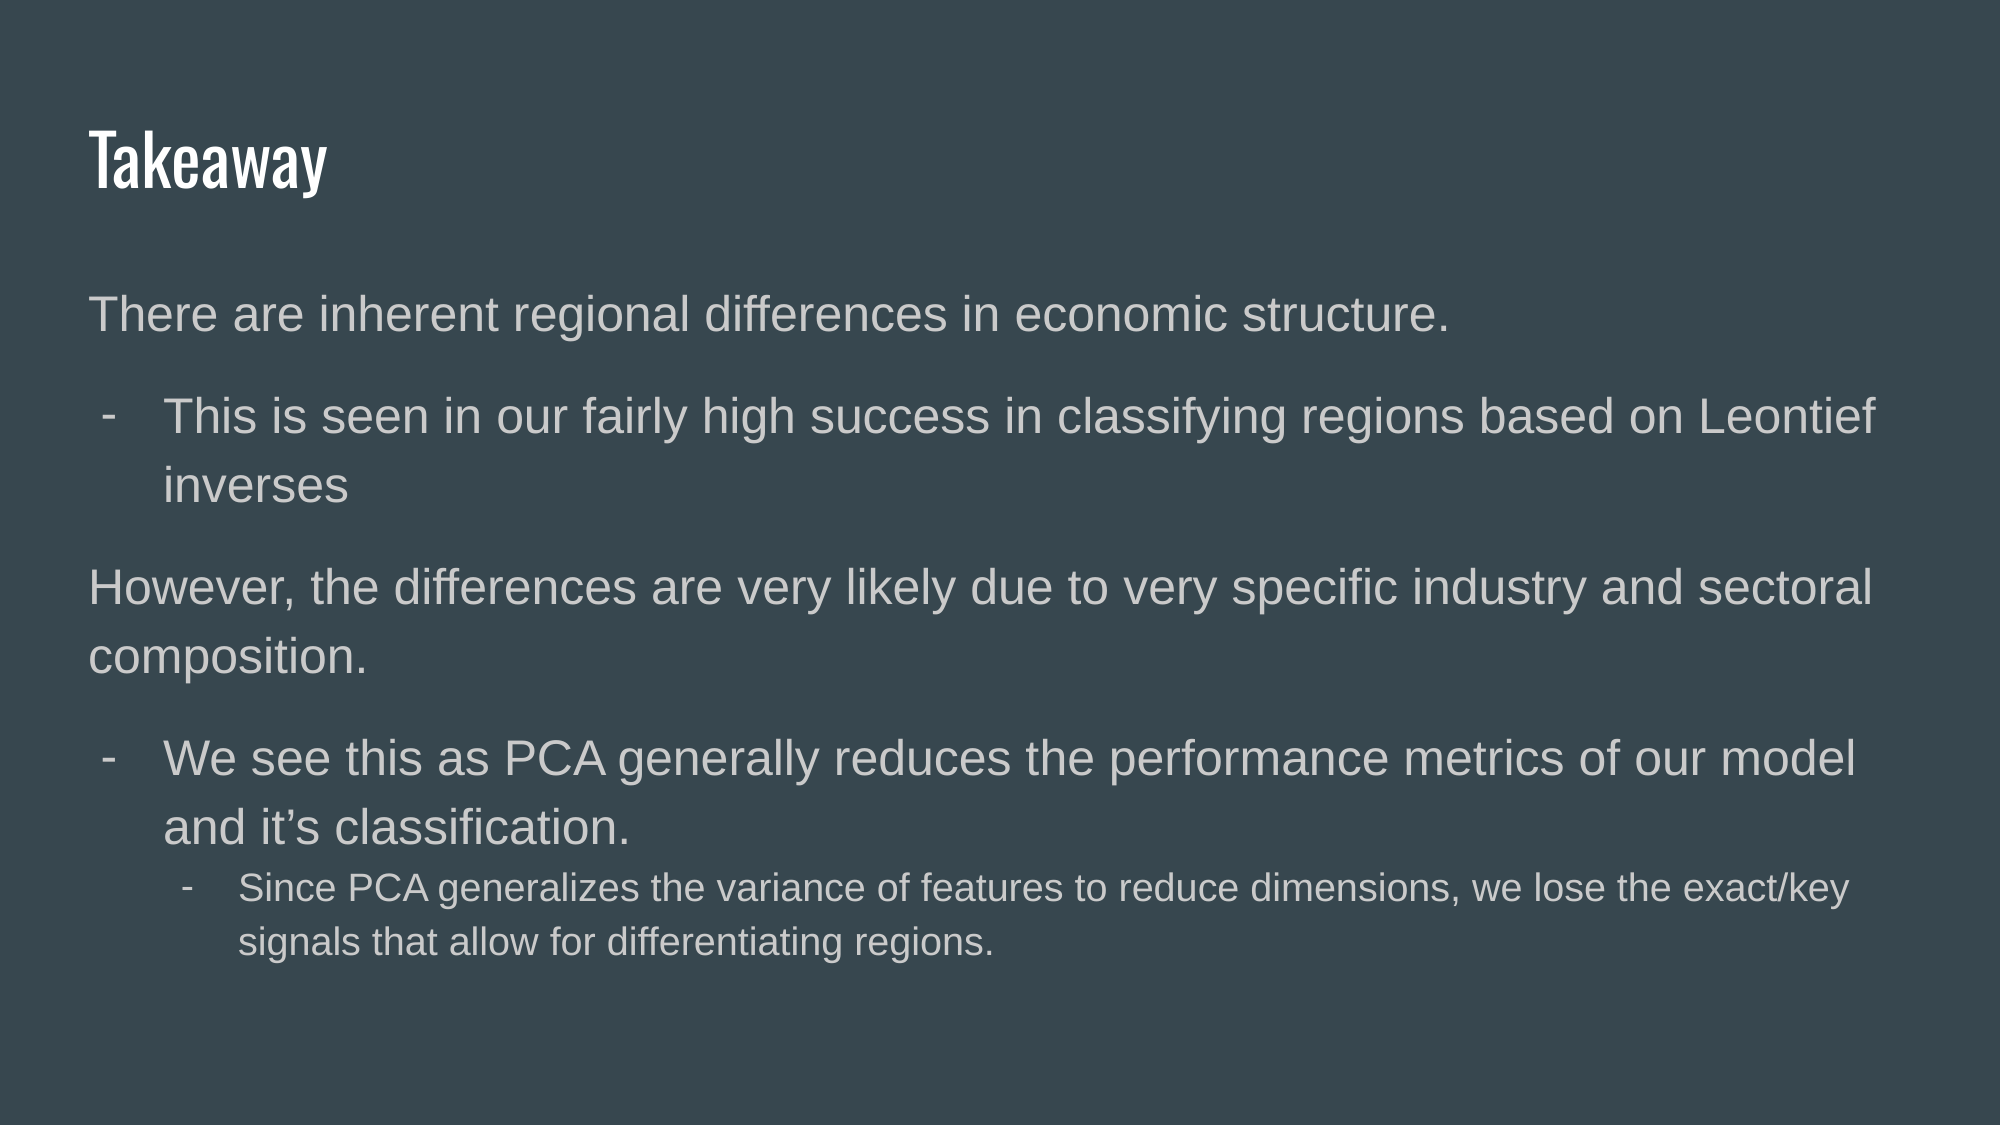

# Takeaway
There are inherent regional differences in economic structure.
This is seen in our fairly high success in classifying regions based on Leontief inverses
However, the differences are very likely due to very specific industry and sectoral composition.
We see this as PCA generally reduces the performance metrics of our model and it’s classification.
Since PCA generalizes the variance of features to reduce dimensions, we lose the exact/key signals that allow for differentiating regions.